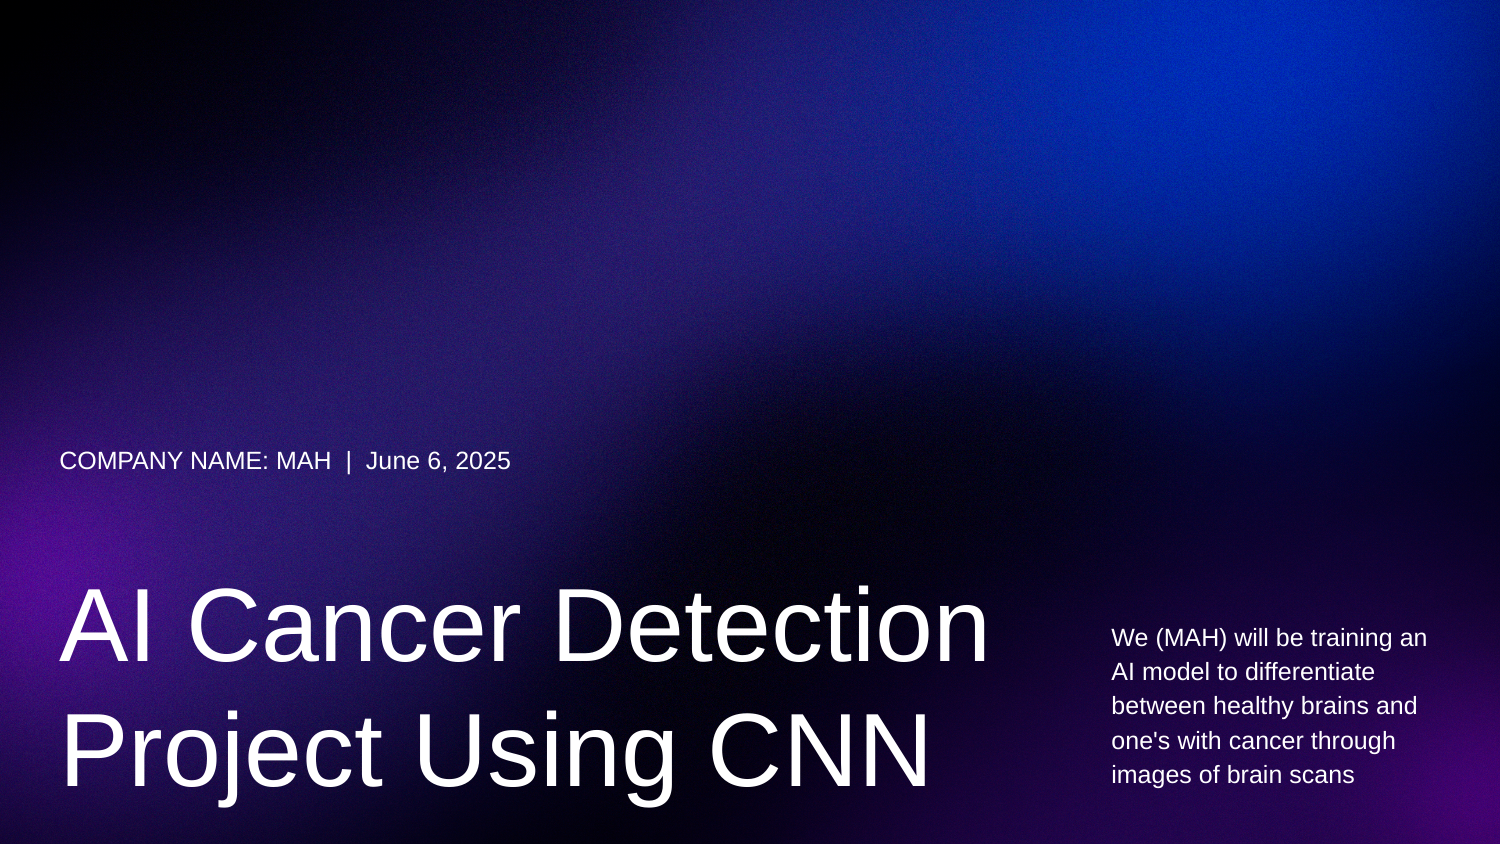

COMPANY NAME: MAH  |  June 6, 2025
# AI Cancer Detection Project Using CNN
We (MAH) will be training an AI model to differentiate between healthy brains and one's with cancer through images of brain scans